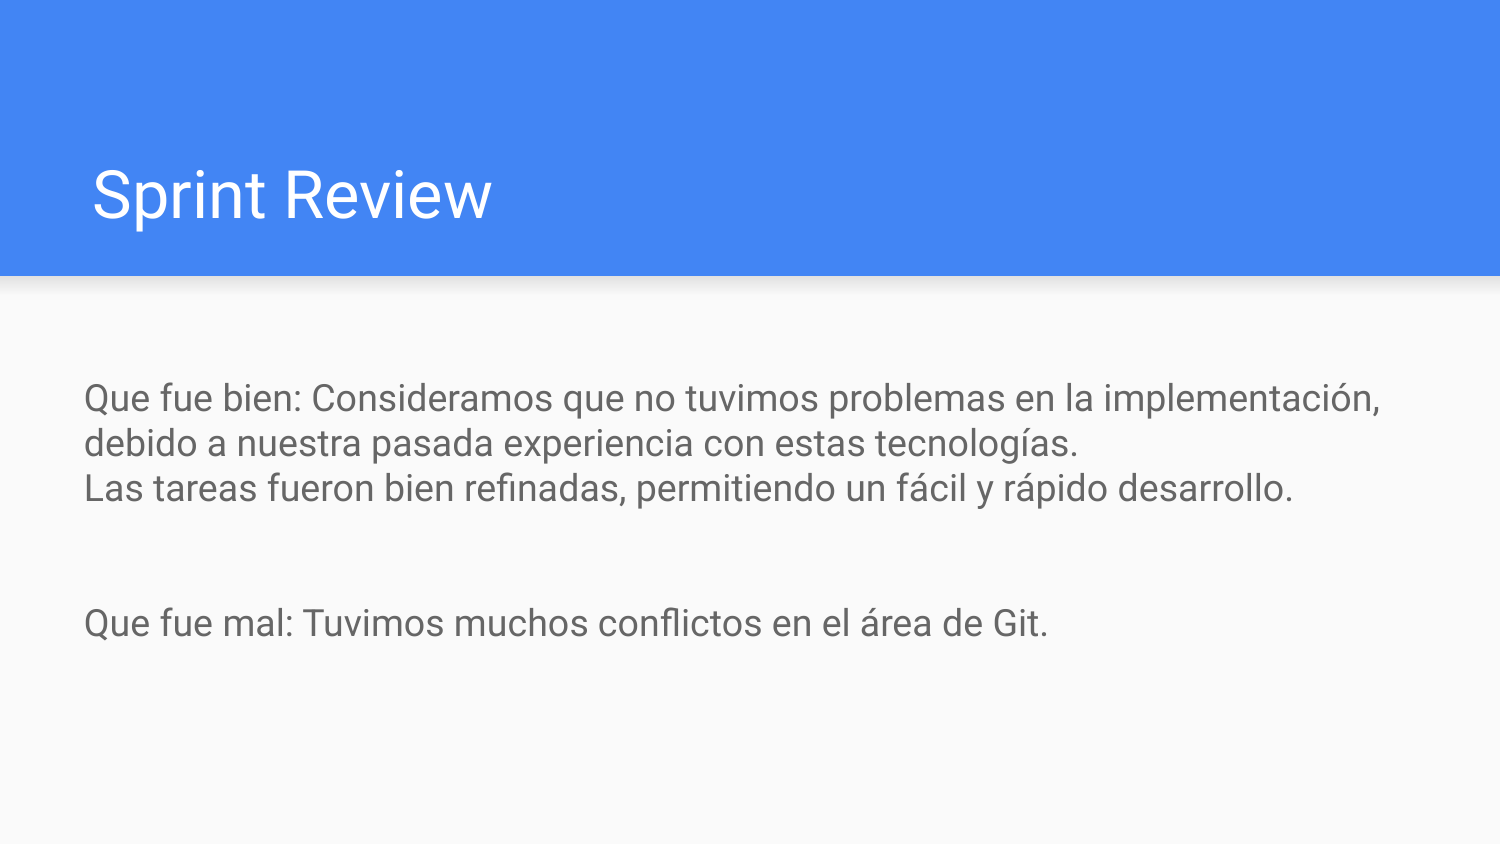

# Sprint Review
Que fue bien: Consideramos que no tuvimos problemas en la implementación, debido a nuestra pasada experiencia con estas tecnologías.
Las tareas fueron bien refinadas, permitiendo un fácil y rápido desarrollo.

Que fue mal: Tuvimos muchos conflictos en el área de Git.